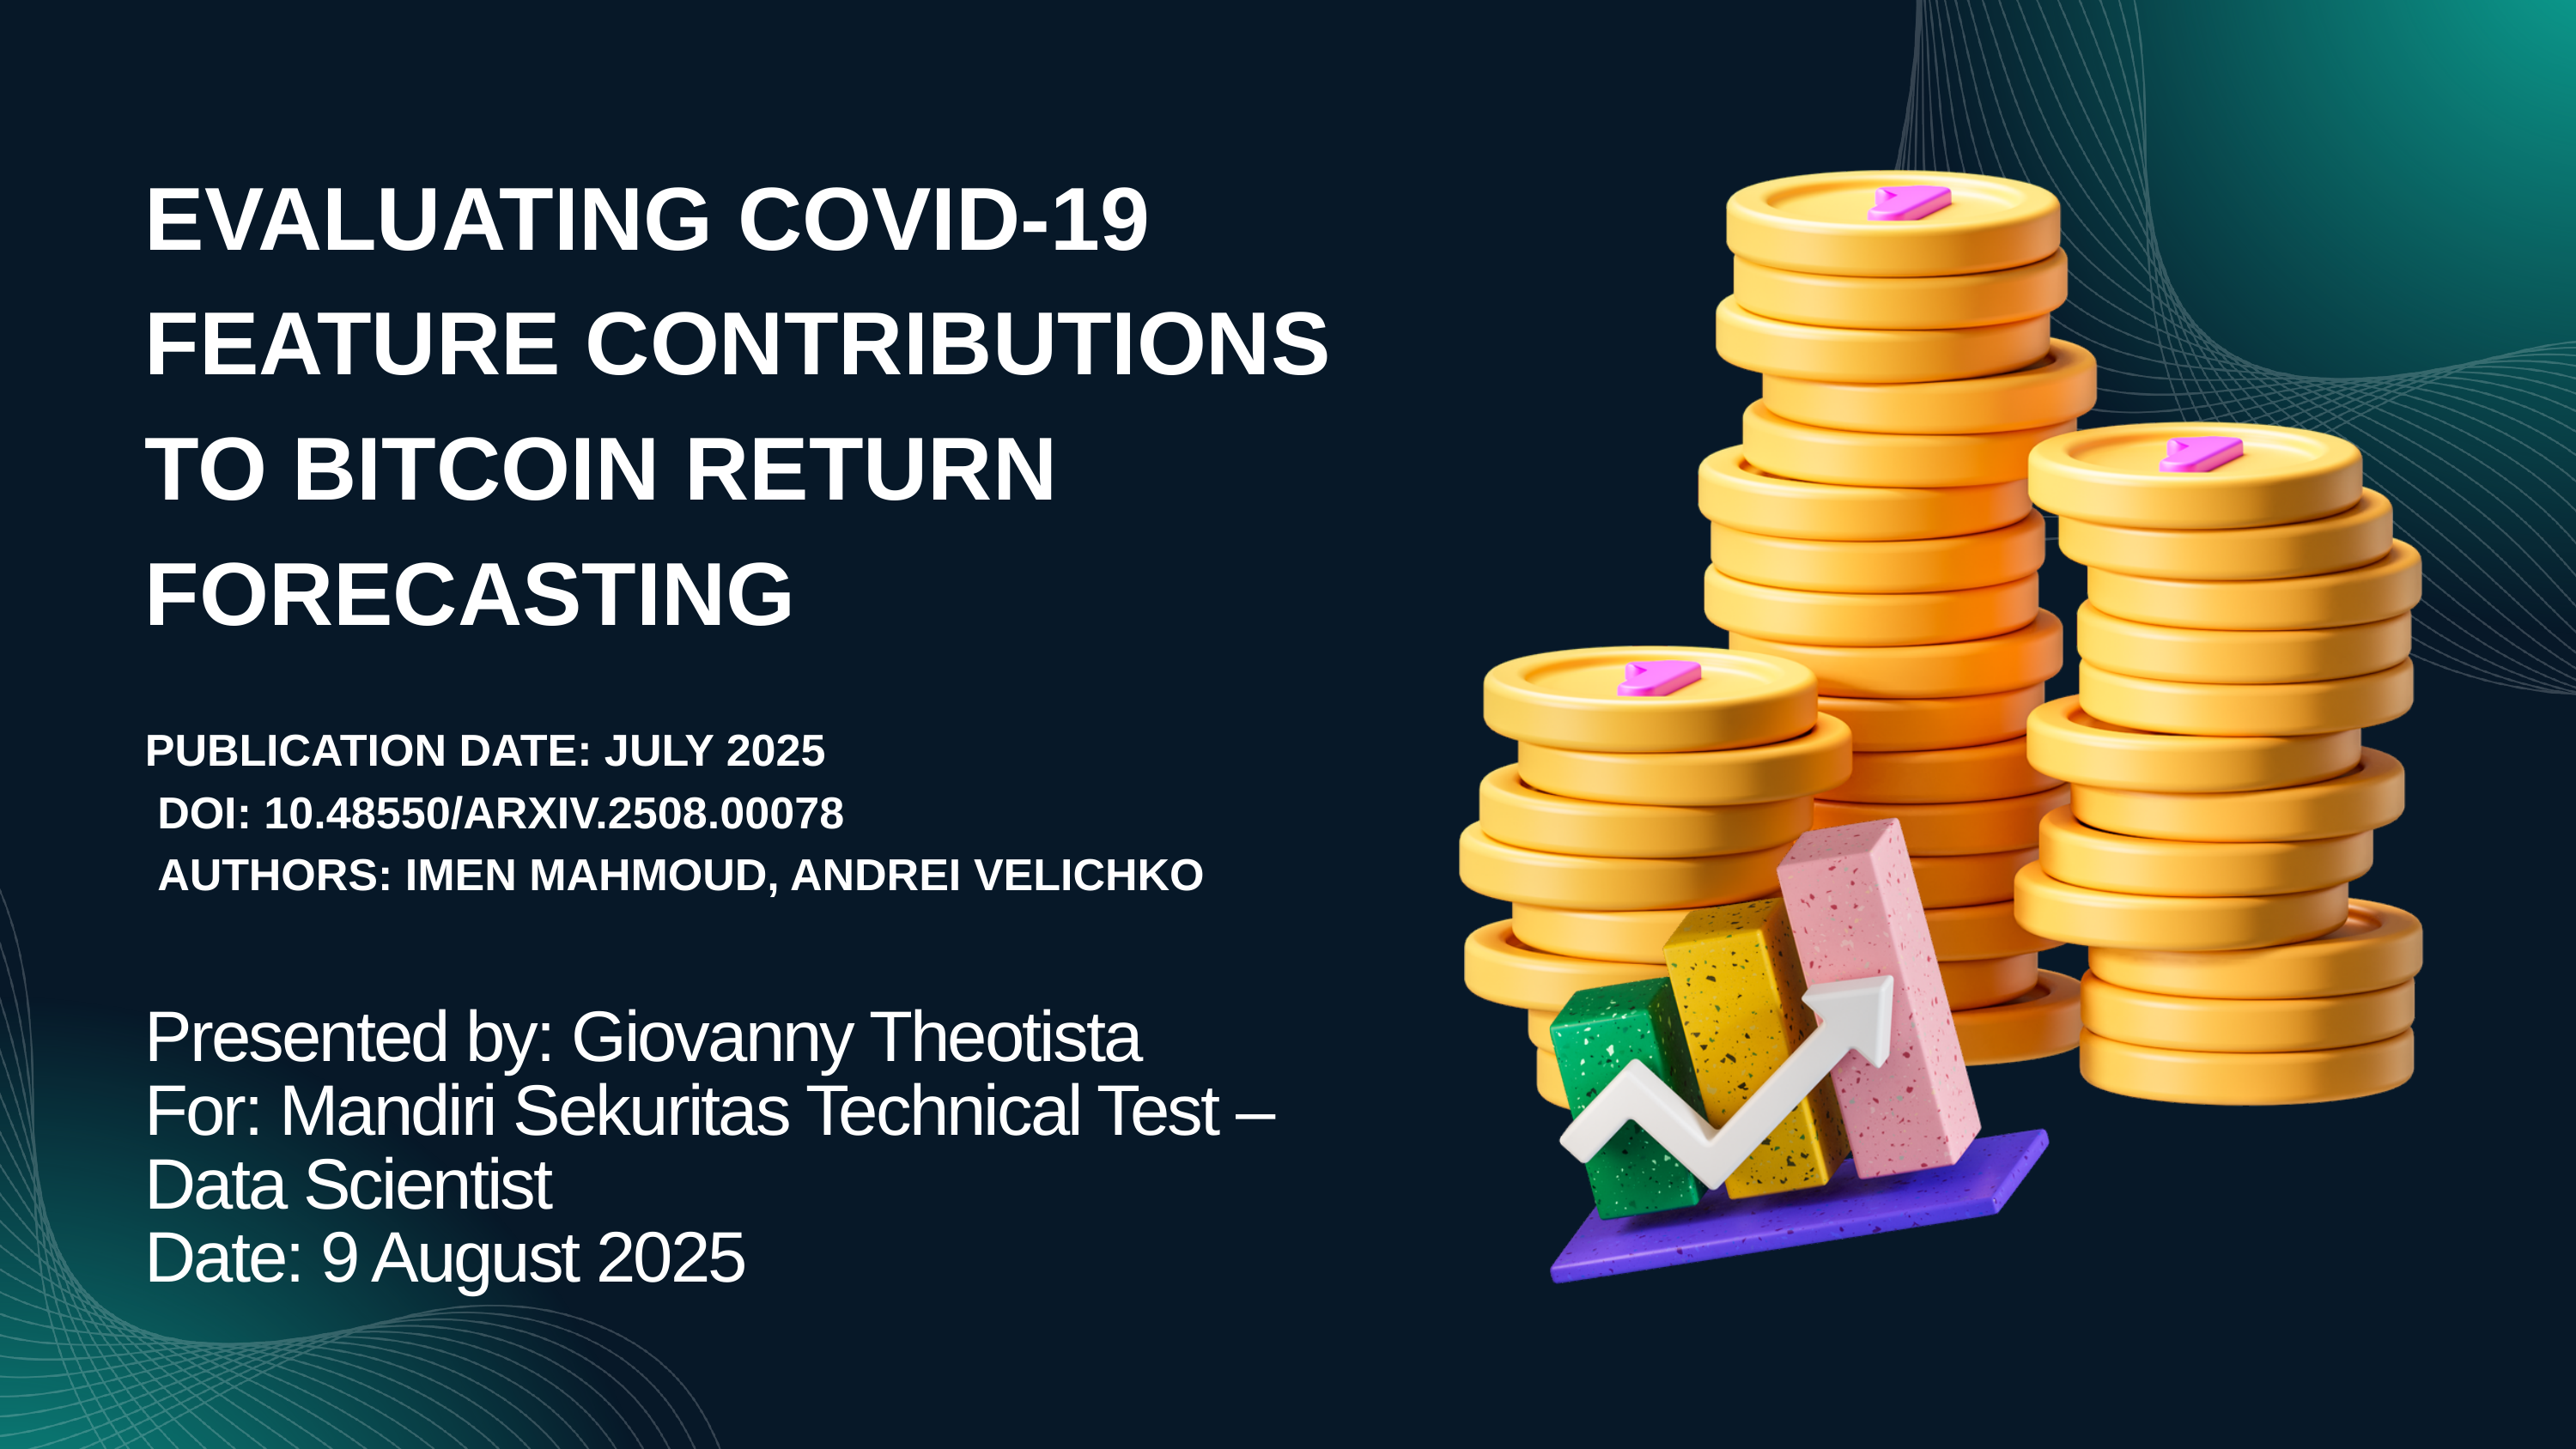

EVALUATING COVID-19 FEATURE CONTRIBUTIONS TO BITCOIN RETURN FORECASTING

PUBLICATION DATE: JULY 2025
 DOI: 10.48550/ARXIV.2508.00078
 AUTHORS: IMEN MAHMOUD, ANDREI VELICHKO

Presented by: Giovanny Theotista
For: Mandiri Sekuritas Technical Test – Data Scientist
Date: 9 August 2025